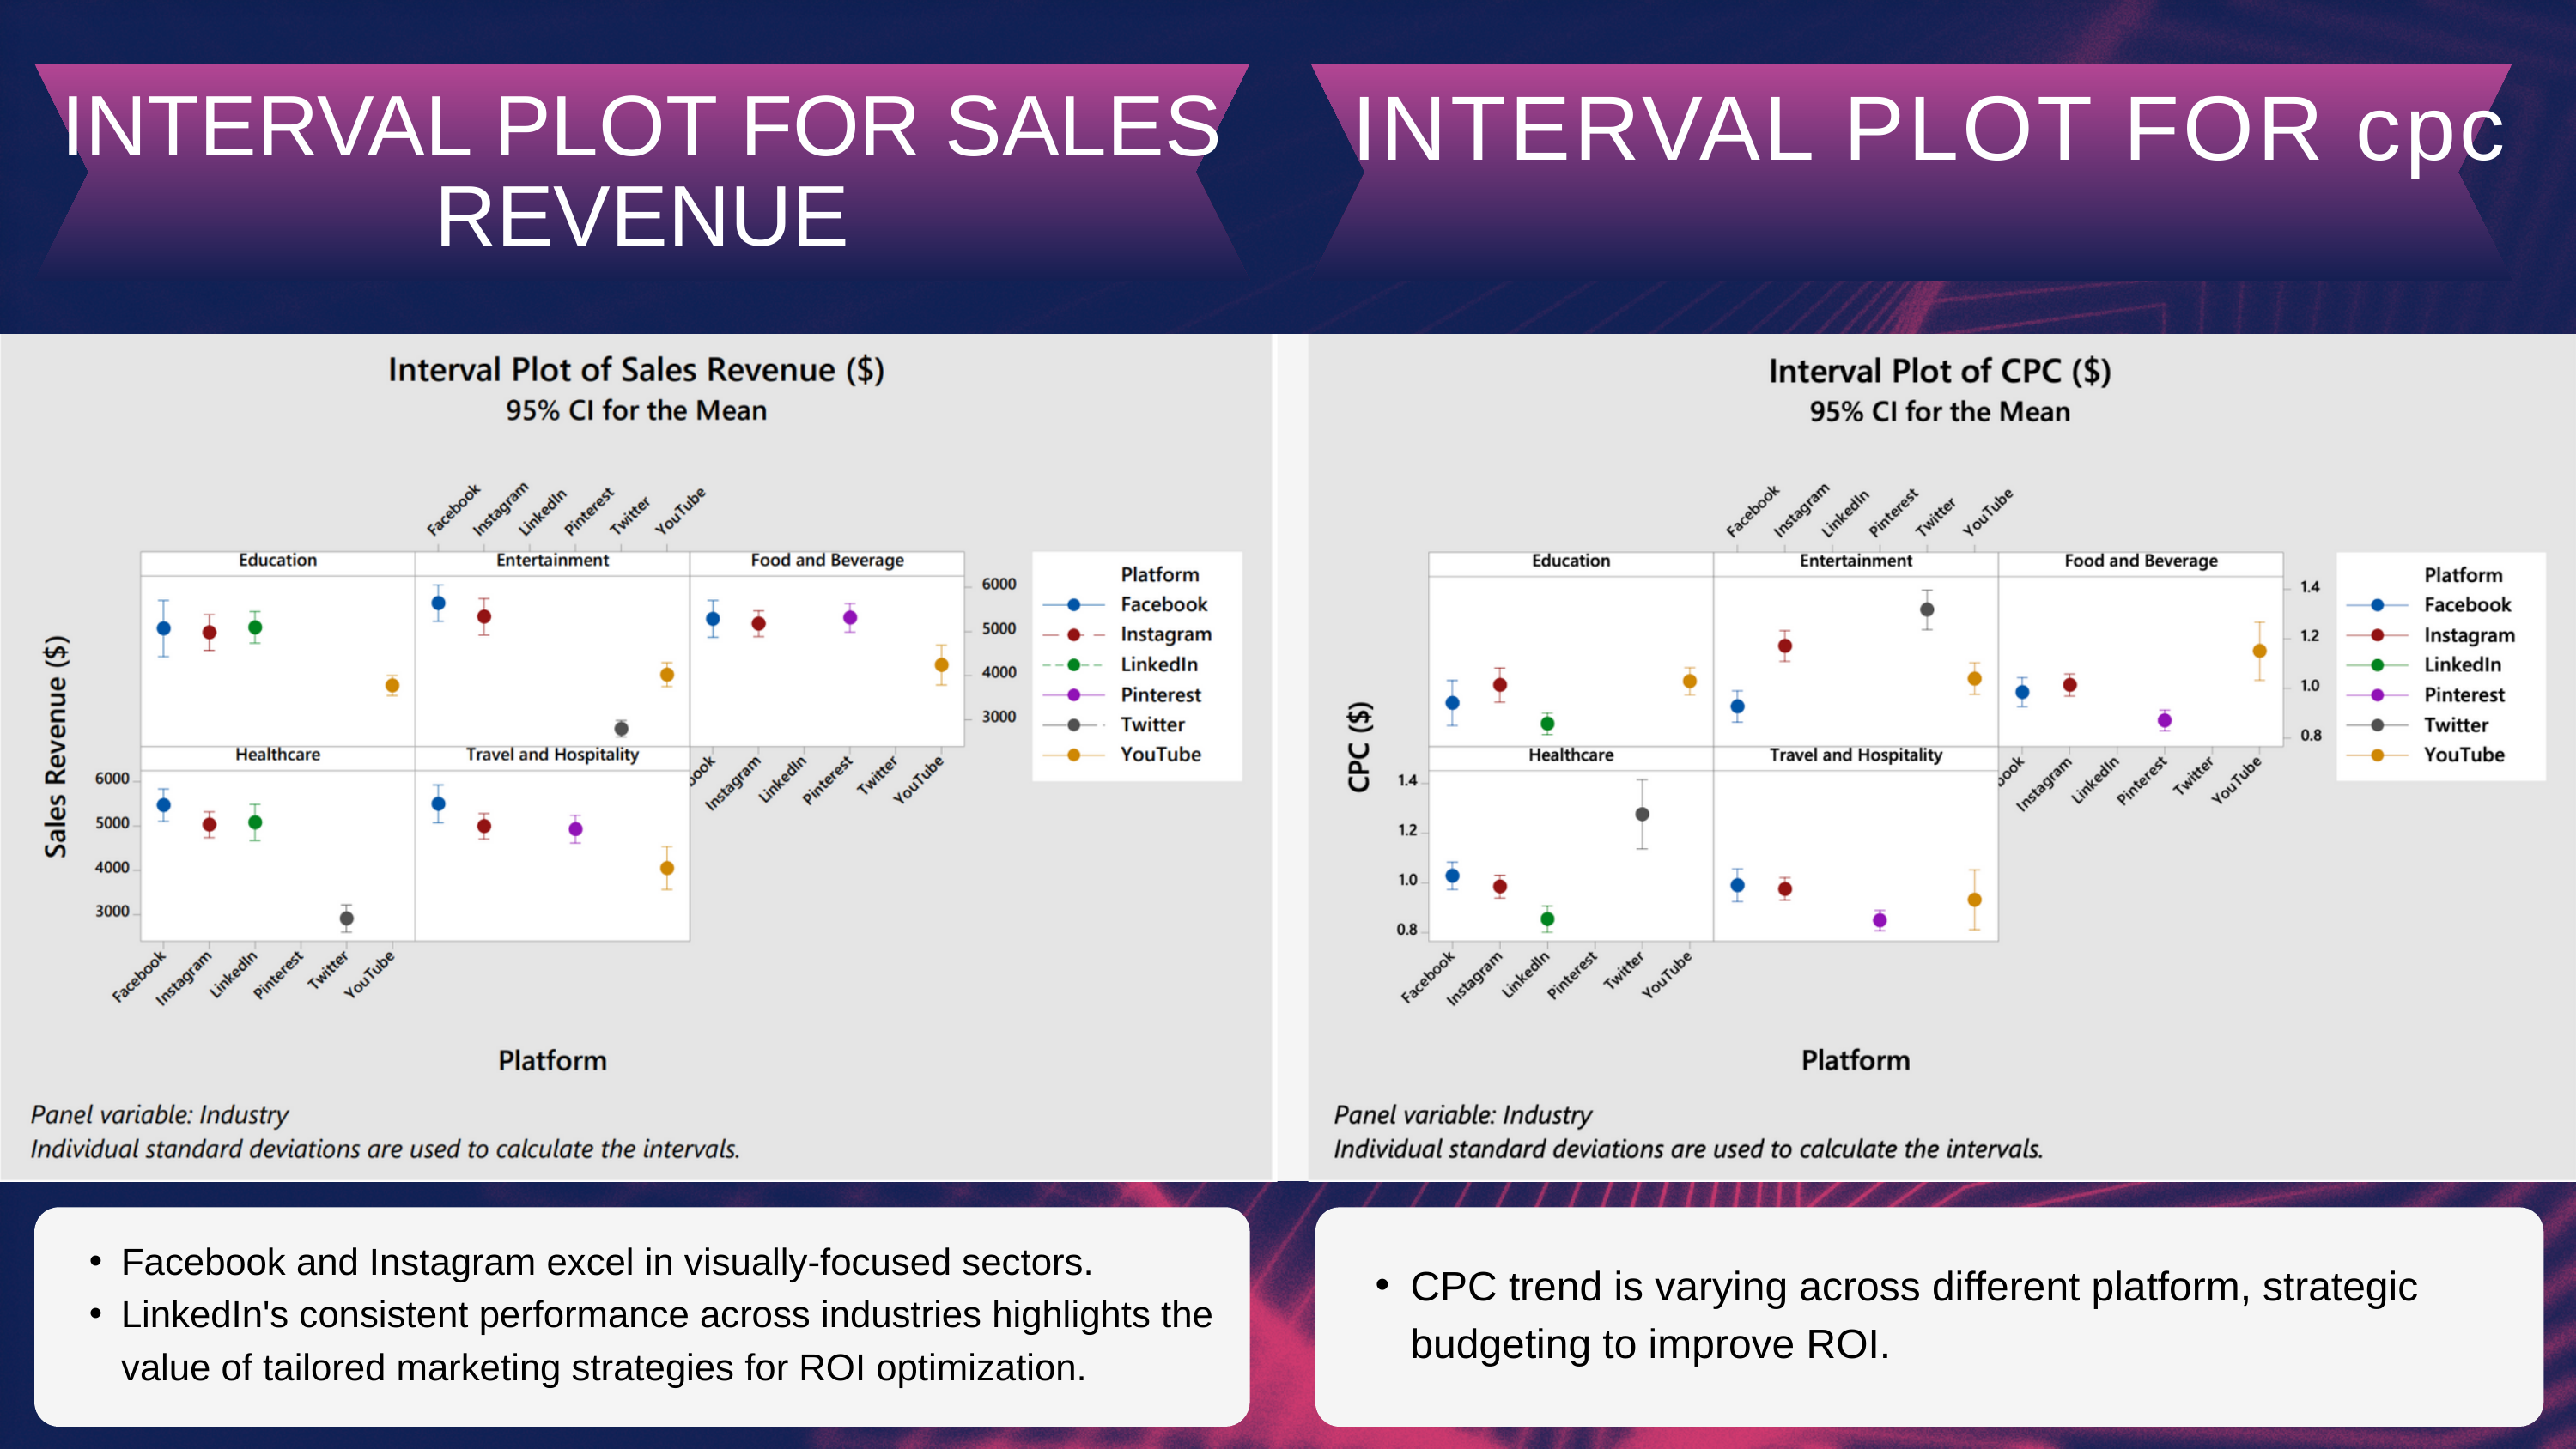

INTERVAL PLOT FOR SALES REVENUE
INTERVAL PLOT FOR cpc

Facebook and Instagram excel in visually-focused sectors.
LinkedIn's consistent performance across industries highlights the value of tailored marketing strategies for ROI optimization.
CPC trend is varying across different platform, strategic budgeting to improve ROI.